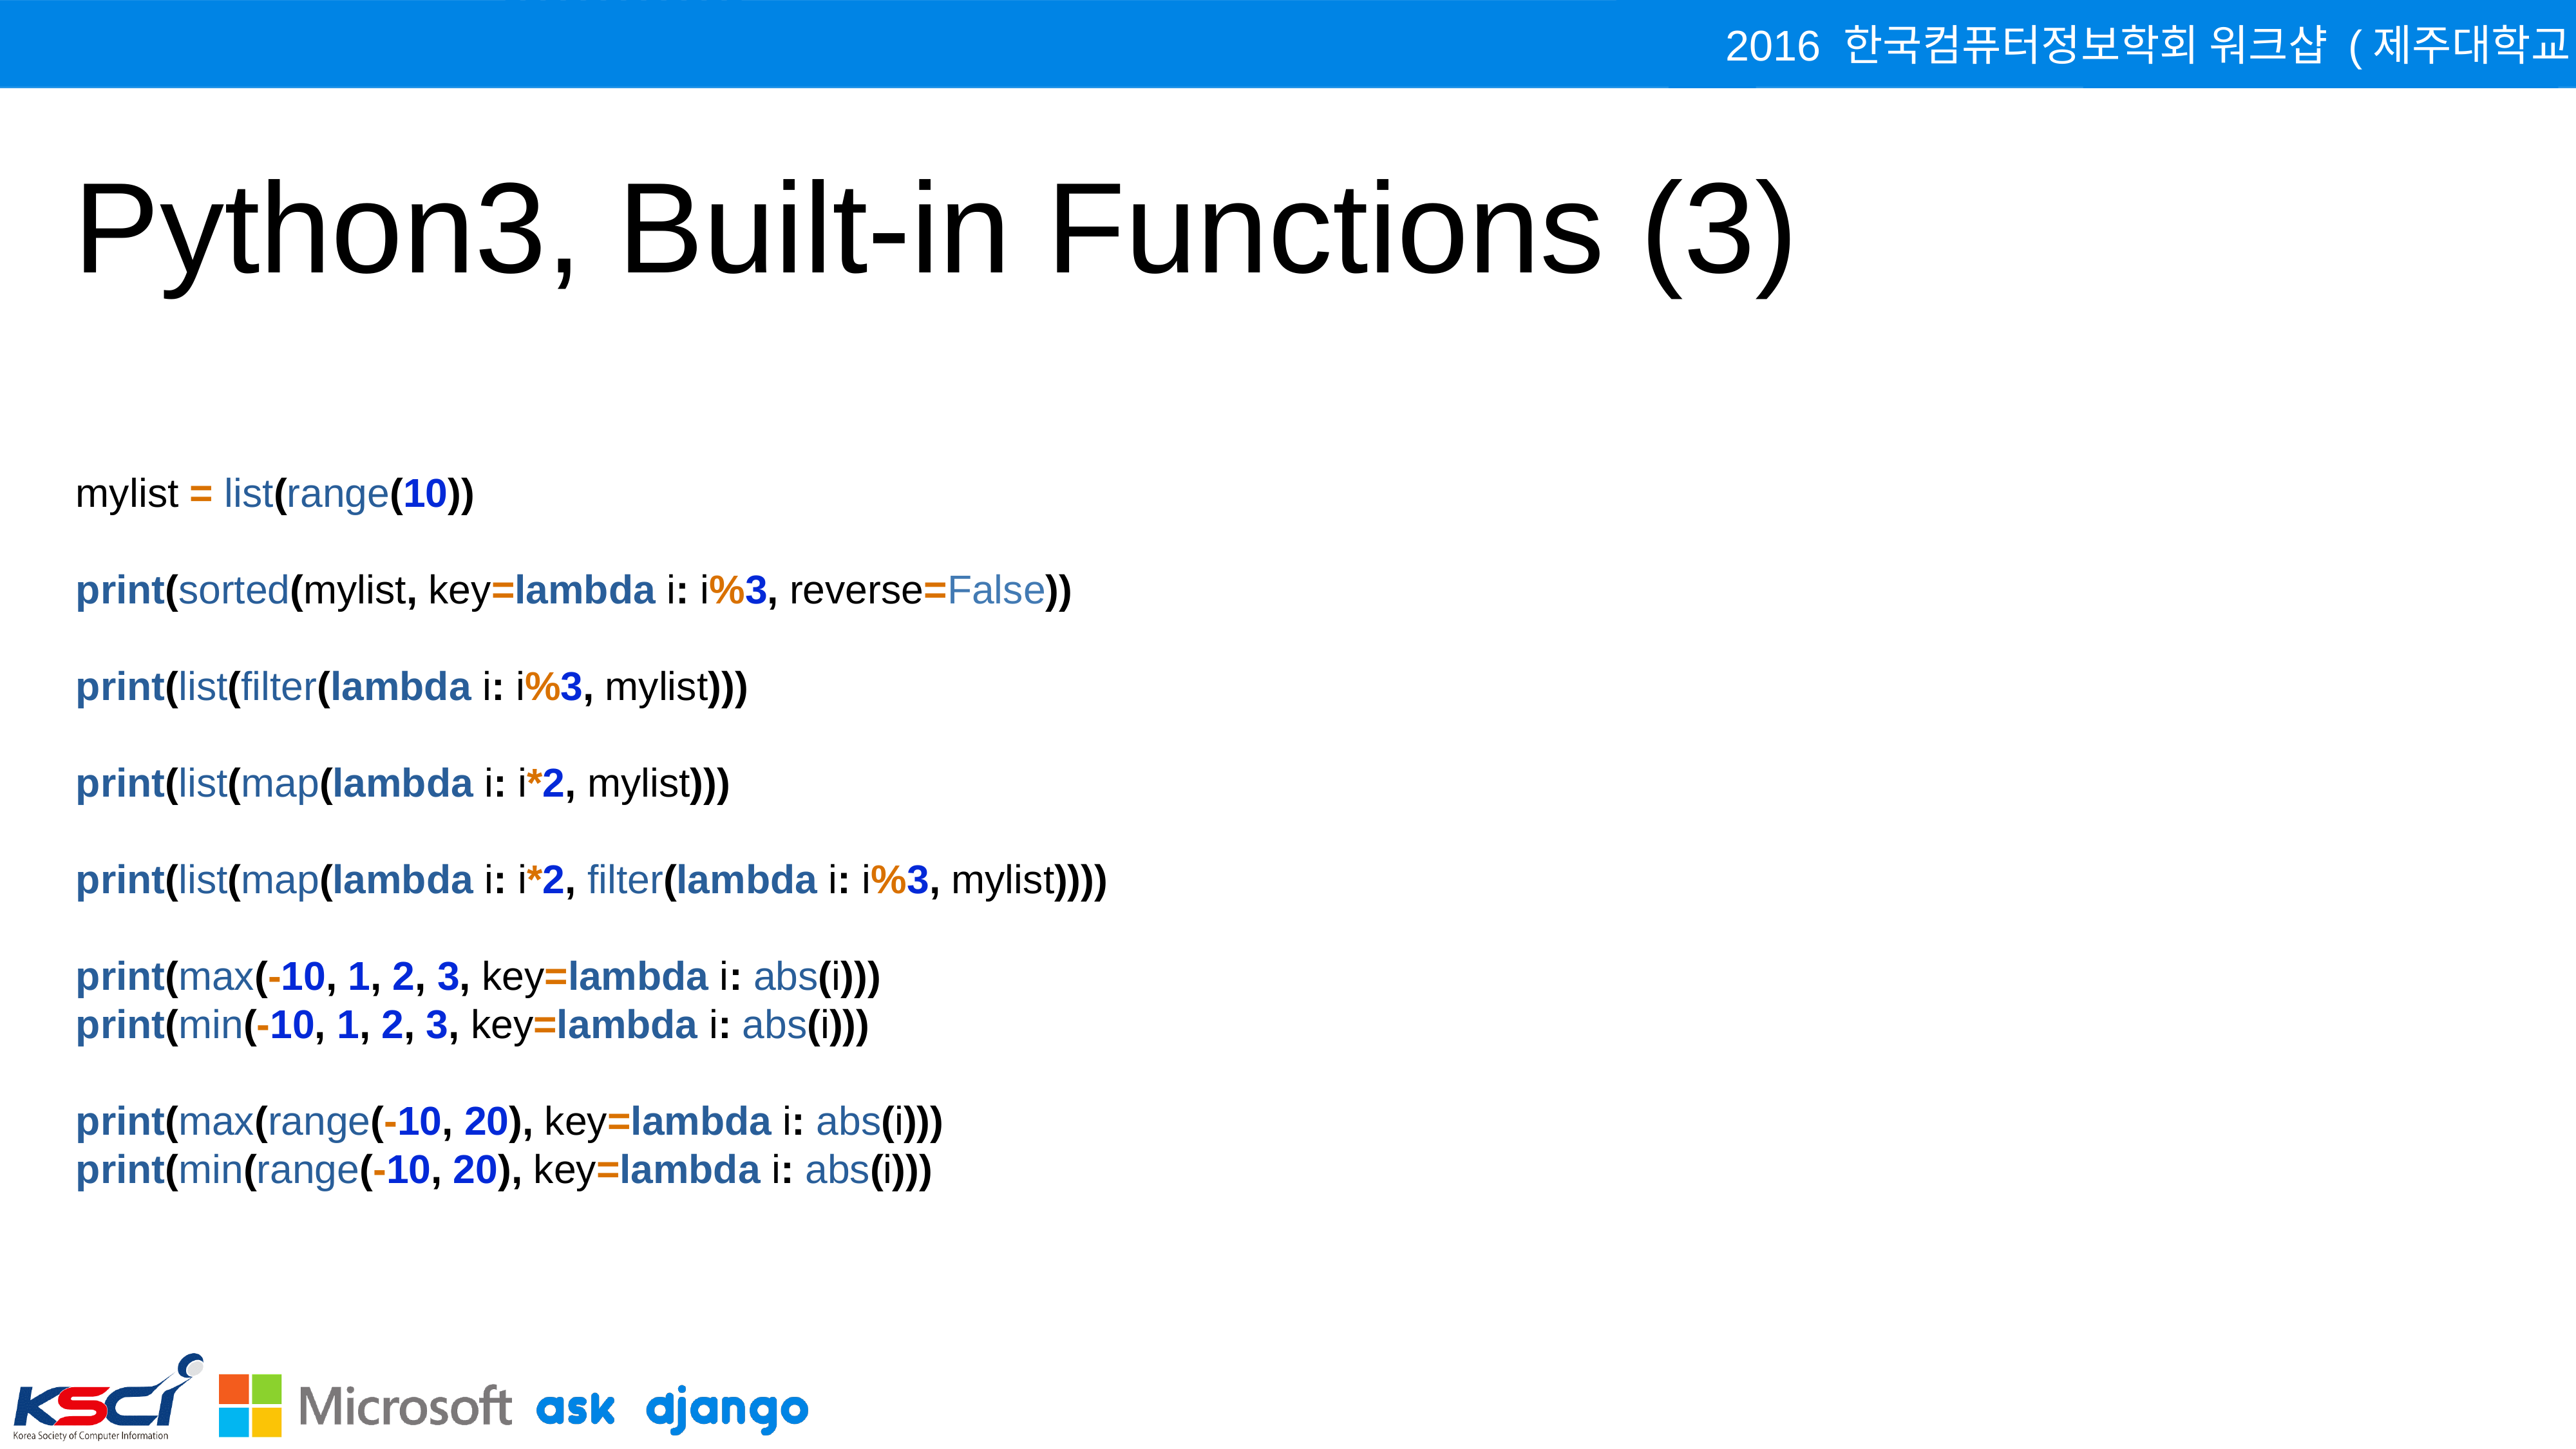

# Python3, Built-in Functions (3)
mylist = list(range(10))

print(sorted(mylist, key=lambda i: i%3, reverse=False))

print(list(filter(lambda i: i%3, mylist)))

print(list(map(lambda i: i*2, mylist)))

print(list(map(lambda i: i*2, filter(lambda i: i%3, mylist))))

print(max(-10, 1, 2, 3, key=lambda i: abs(i)))
print(min(-10, 1, 2, 3, key=lambda i: abs(i)))

print(max(range(-10, 20), key=lambda i: abs(i)))
print(min(range(-10, 20), key=lambda i: abs(i)))